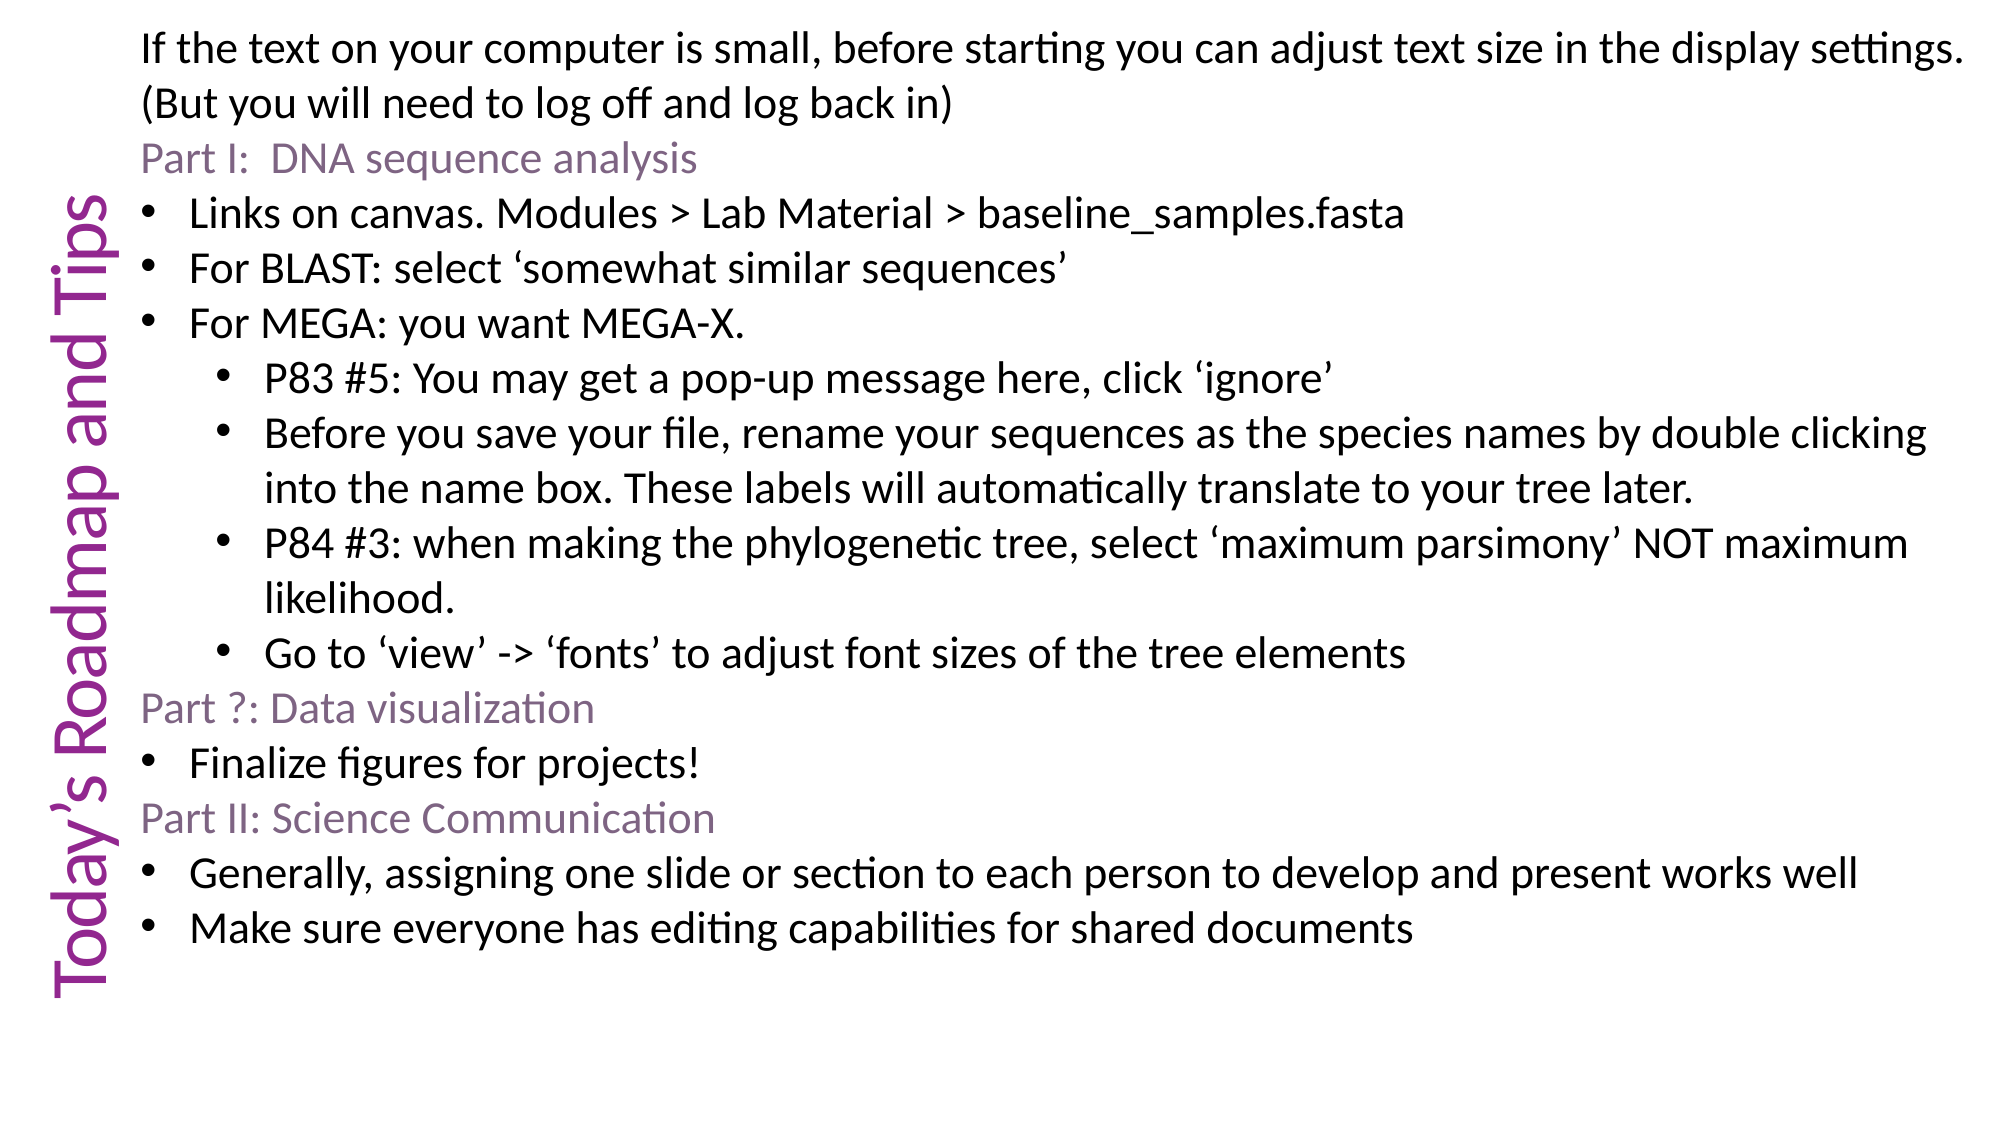

If the text on your computer is small, before starting you can adjust text size in the display settings. (But you will need to log off and log back in)
Part I:  DNA sequence analysis
Links on canvas. Modules > Lab Material > baseline_samples.fasta
For BLAST: select ‘somewhat similar sequences’
For MEGA: you want MEGA-X.
P83 #5: You may get a pop-up message here, click ‘ignore’
Before you save your file, rename your sequences as the species names by double clicking into the name box. These labels will automatically translate to your tree later.
P84 #3: when making the phylogenetic tree, select ‘maximum parsimony’ NOT maximum likelihood.
Go to ‘view’ -> ‘fonts’ to adjust font sizes of the tree elements
Part ?: Data visualization
Finalize figures for projects!
Part II: Science Communication
Generally, assigning one slide or section to each person to develop and present works well
Make sure everyone has editing capabilities for shared documents

Today’s Roadmap and Tips